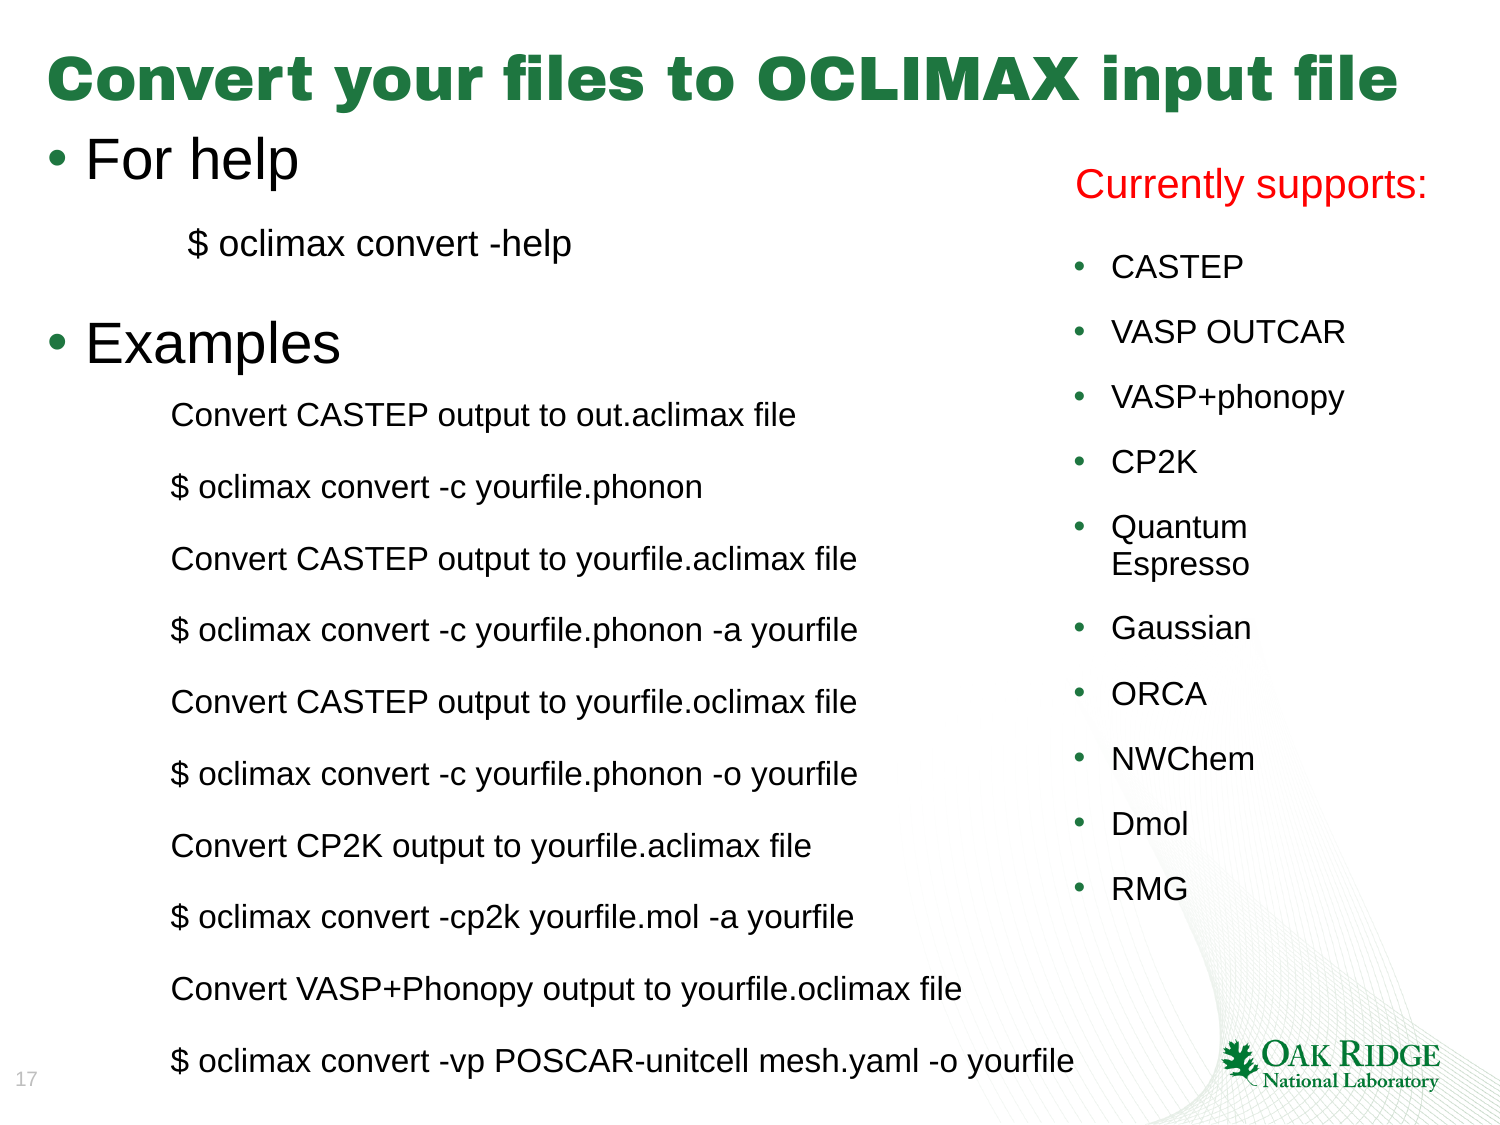

# Convert your files to OCLIMAX input file
For help

Examples
Currently supports:
$ oclimax convert -help
CASTEP
VASP OUTCAR
VASP+phonopy
CP2K
Quantum Espresso
Gaussian
ORCA
NWChem
Dmol
RMG
Convert CASTEP output to out.aclimax file

$ oclimax convert -c yourfile.phonon

Convert CASTEP output to yourfile.aclimax file

$ oclimax convert -c yourfile.phonon -a yourfile

Convert CASTEP output to yourfile.oclimax file

$ oclimax convert -c yourfile.phonon -o yourfile

Convert CP2K output to yourfile.aclimax file

$ oclimax convert -cp2k yourfile.mol -a yourfile

Convert VASP+Phonopy output to yourfile.oclimax file

$ oclimax convert -vp POSCAR-unitcell mesh.yaml -o yourfile